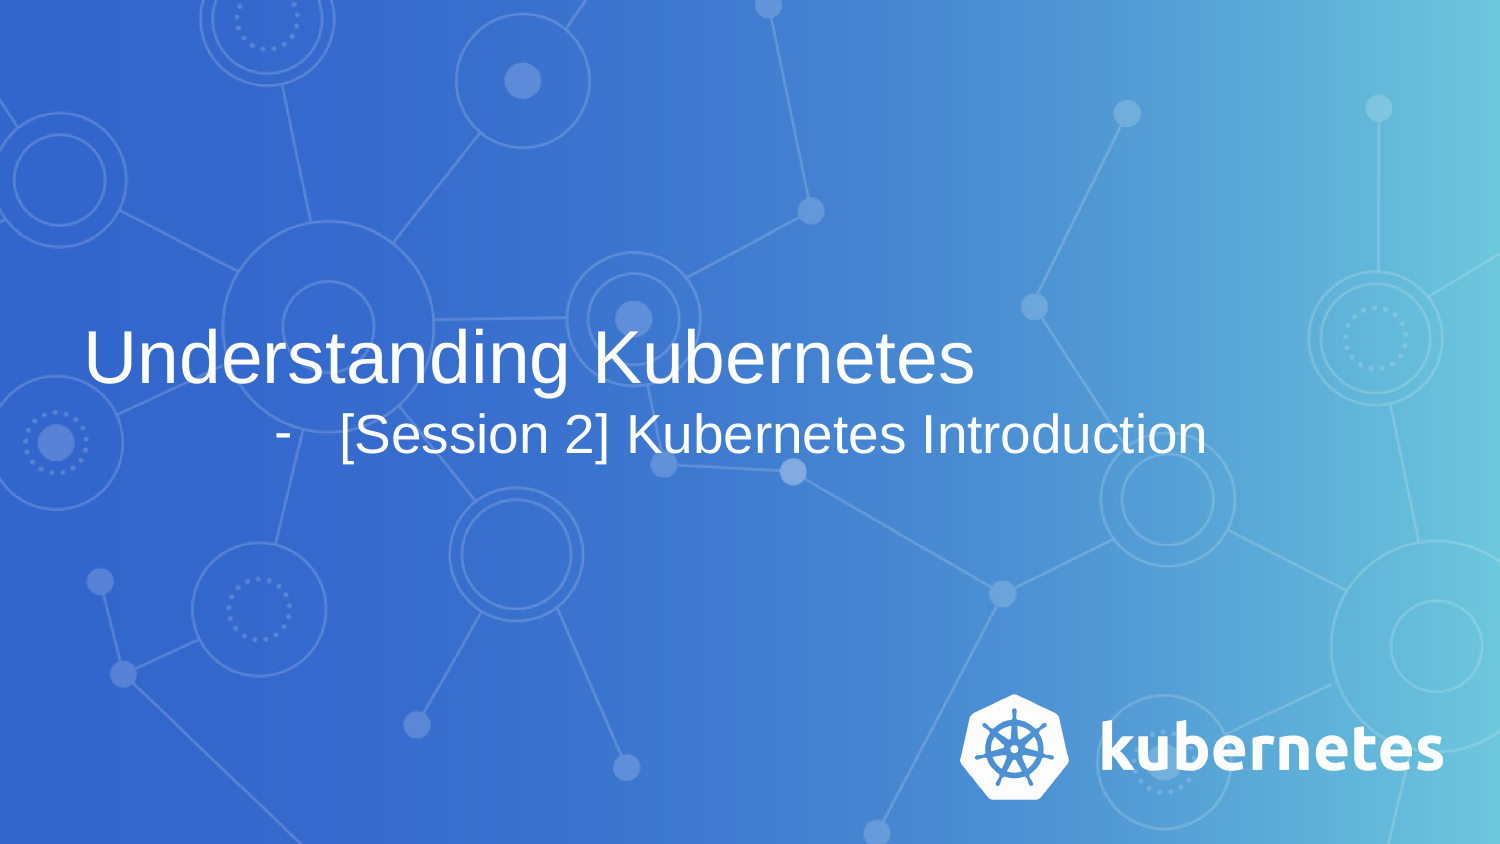

# Understanding Kubernetes
[Session 2] Kubernetes Introduction